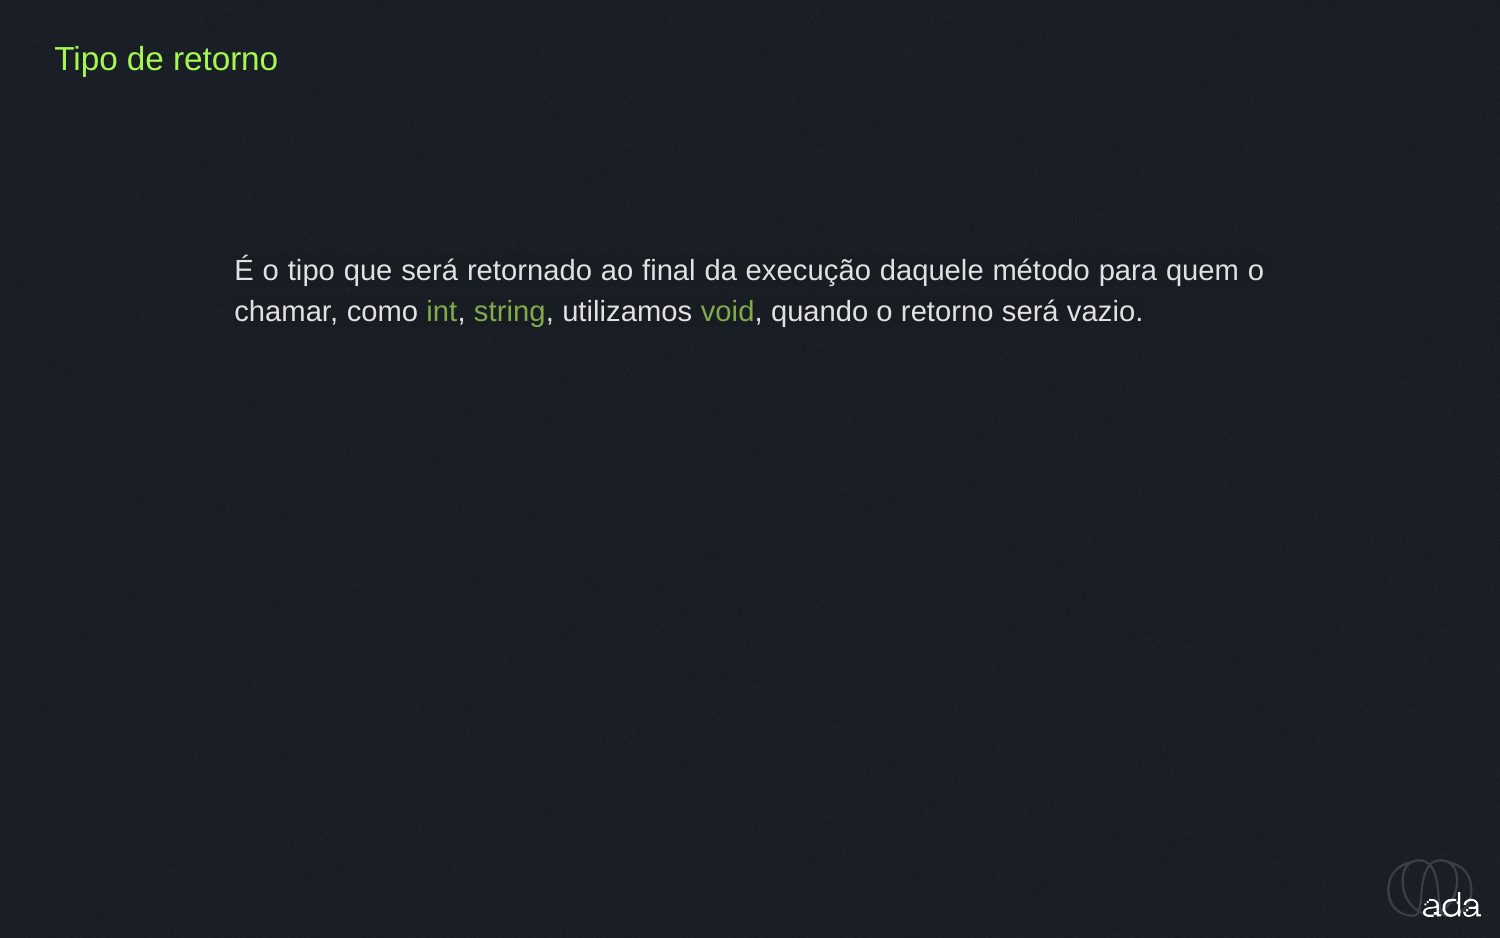

Tipo de retorno

É o tipo que será retornado ao final da execução daquele método para quem o chamar, como int, string, utilizamos void, quando o retorno será vazio.